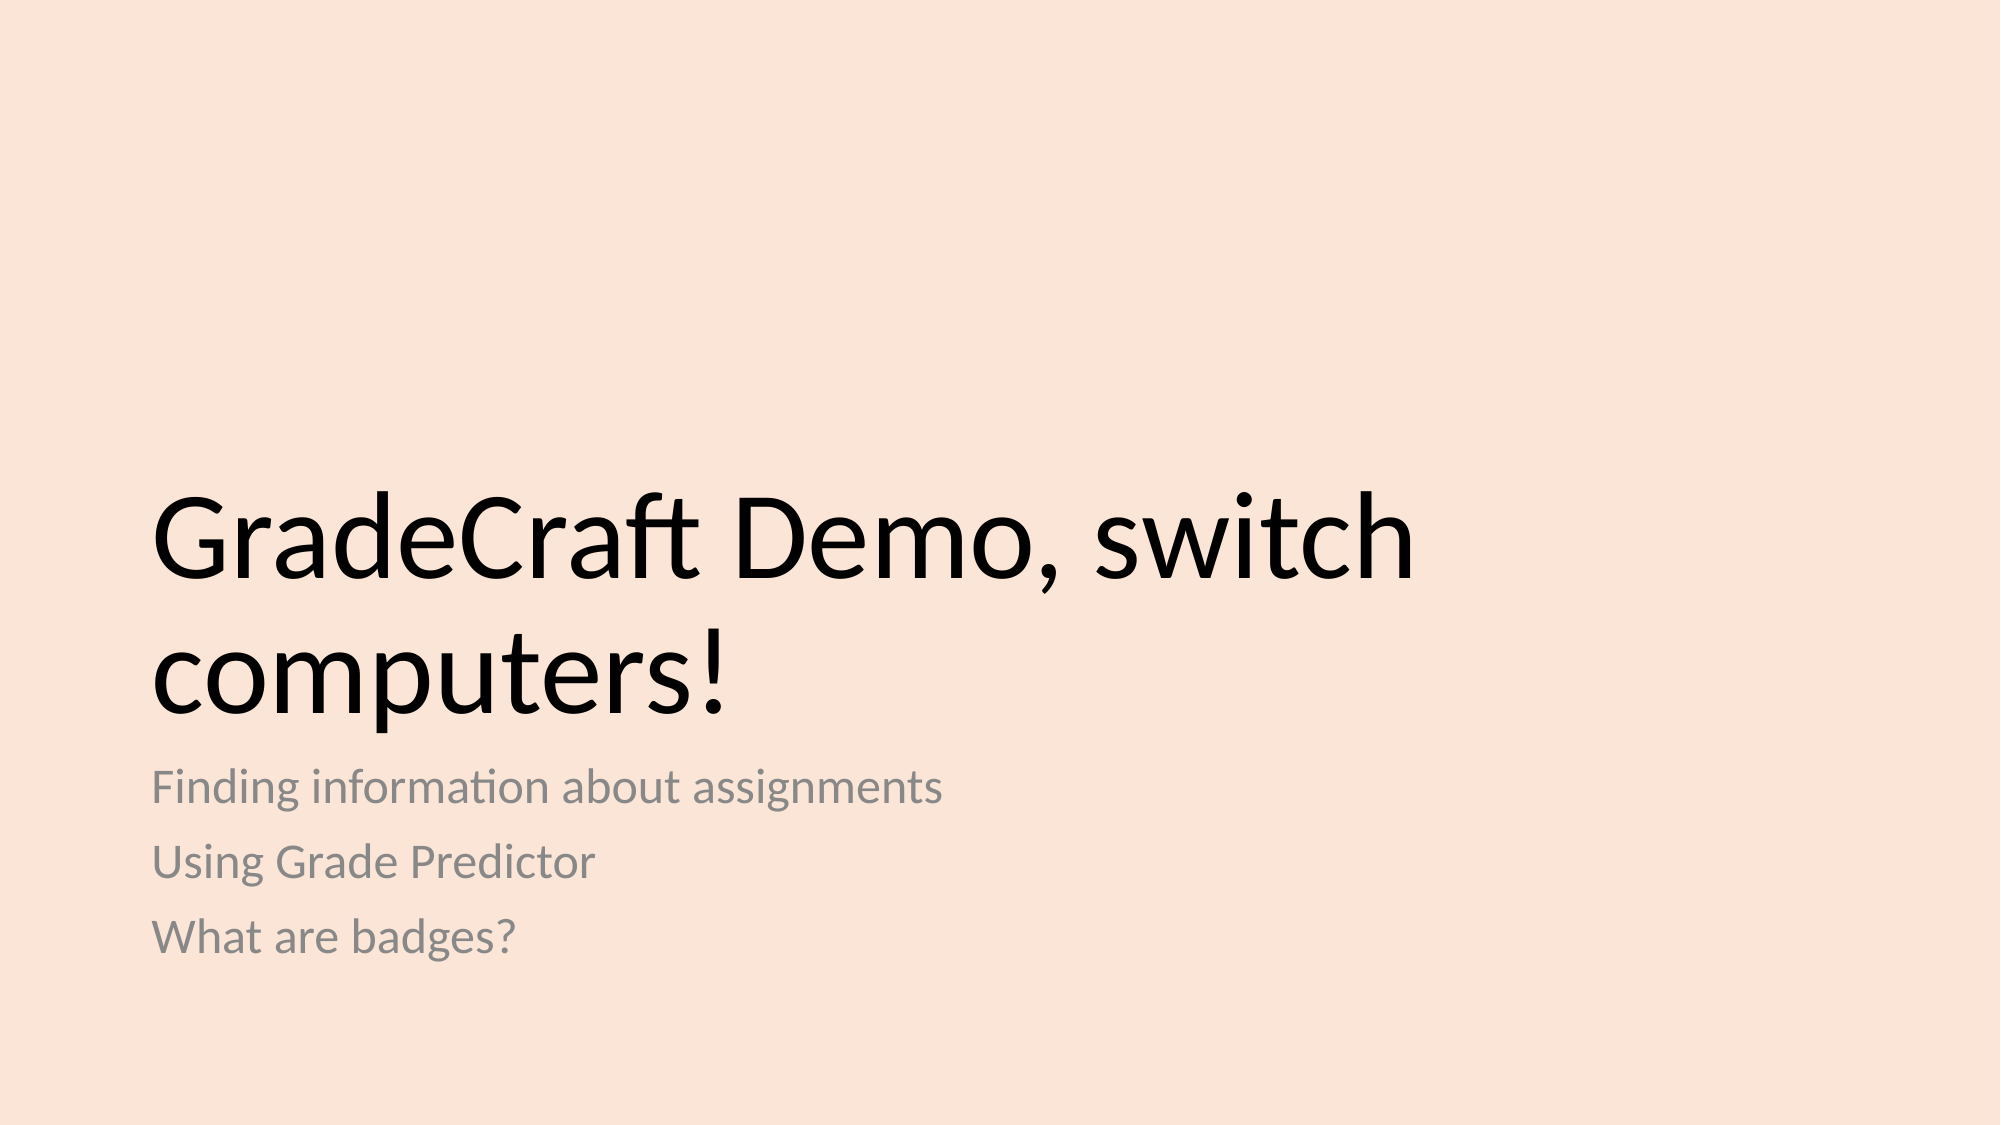

# GradeCraft Demo, switch computers!
Finding information about assignments
Using Grade Predictor
What are badges?